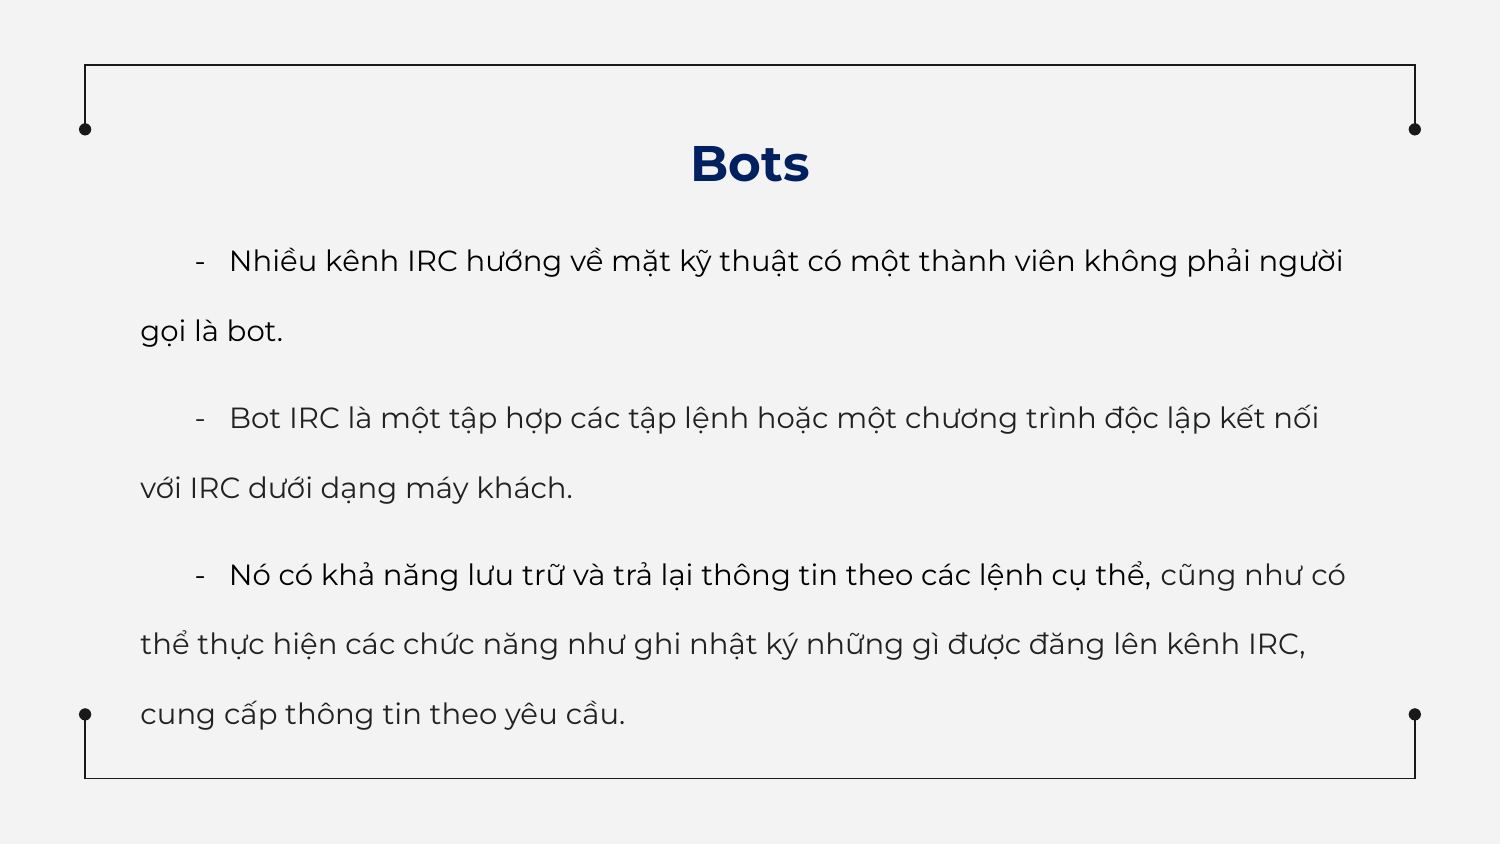

Bots
       -   Nhiều kênh IRC hướng về mặt kỹ thuật có một thành viên không phải người gọi là bot.
       -   Bot IRC là một tập hợp các tập lệnh hoặc một chương trình độc lập kết nối với IRC dưới dạng máy khách.
       -   Nó có khả năng lưu trữ và trả lại thông tin theo các lệnh cụ thể, cũng như có thể thực hiện các chức năng như ghi nhật ký những gì được đăng lên kênh IRC, cung cấp thông tin theo yêu cầu.